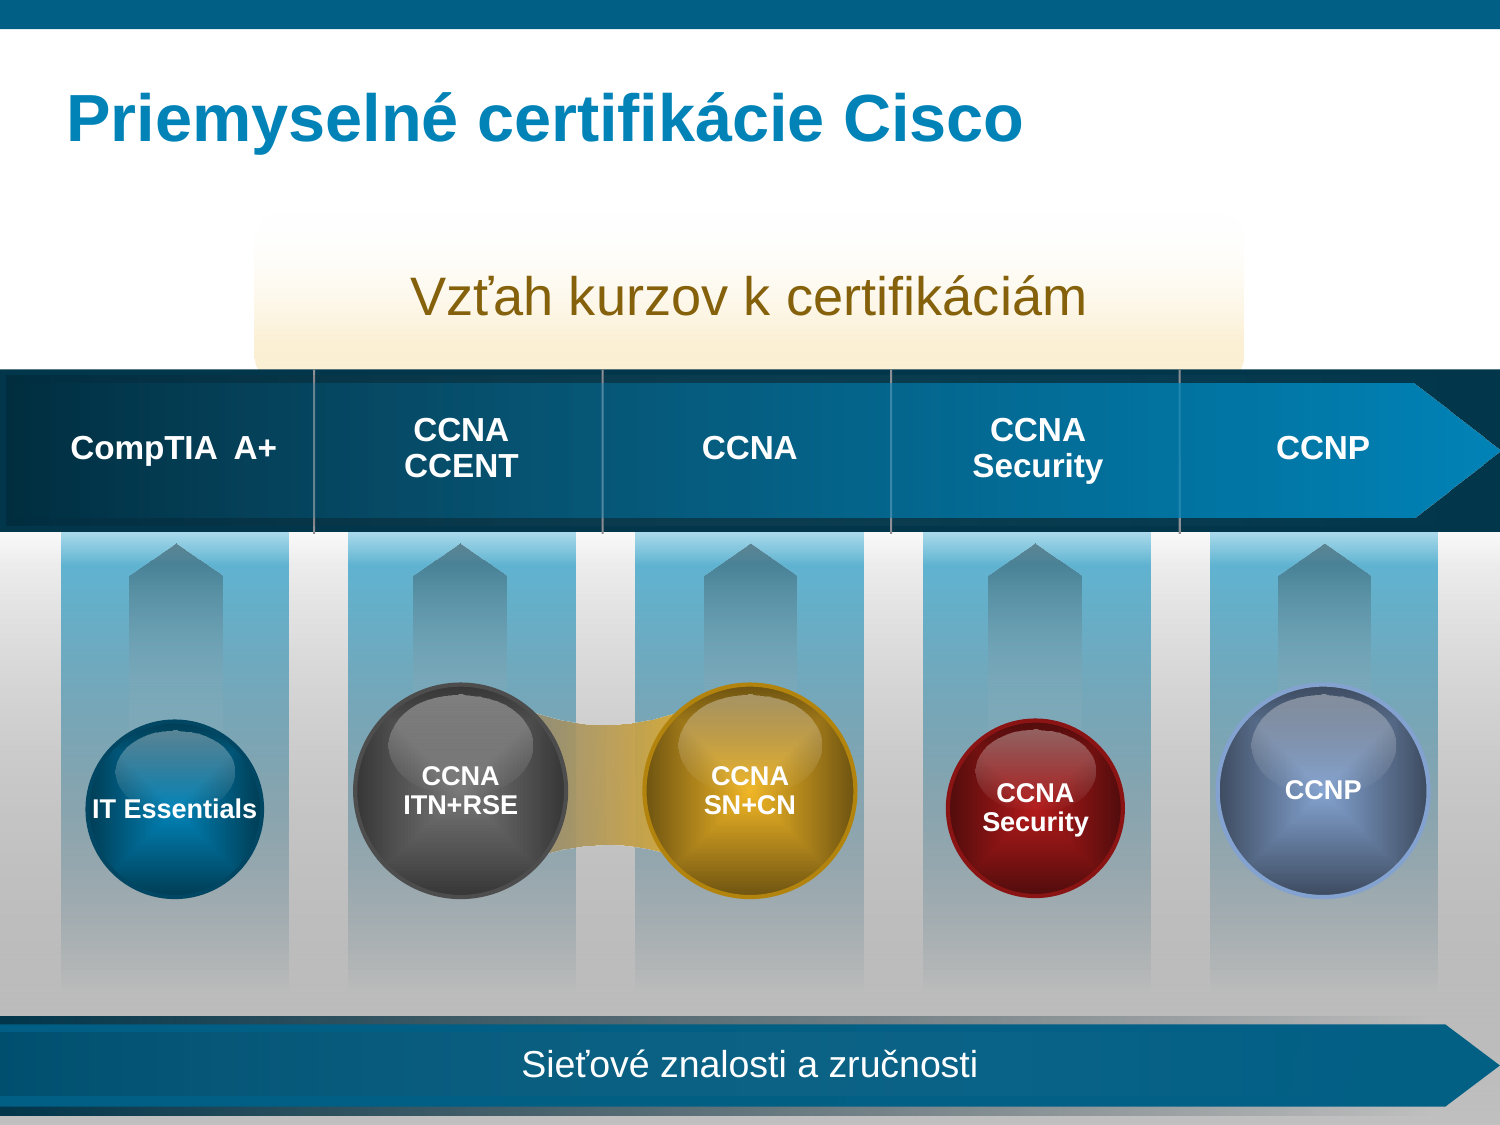

# Priemyselné certifikácie Cisco

Vzťah kurzov k certifikáciám

CCNA
CCENT
CCNA
CCNA
Security
CCNP
CompTIA  A+

CCNA
ITN+RSE

CCNA
SN+CN

CCNP

CCNA
Security

IT Essentials

Sieťové znalosti a zručnosti